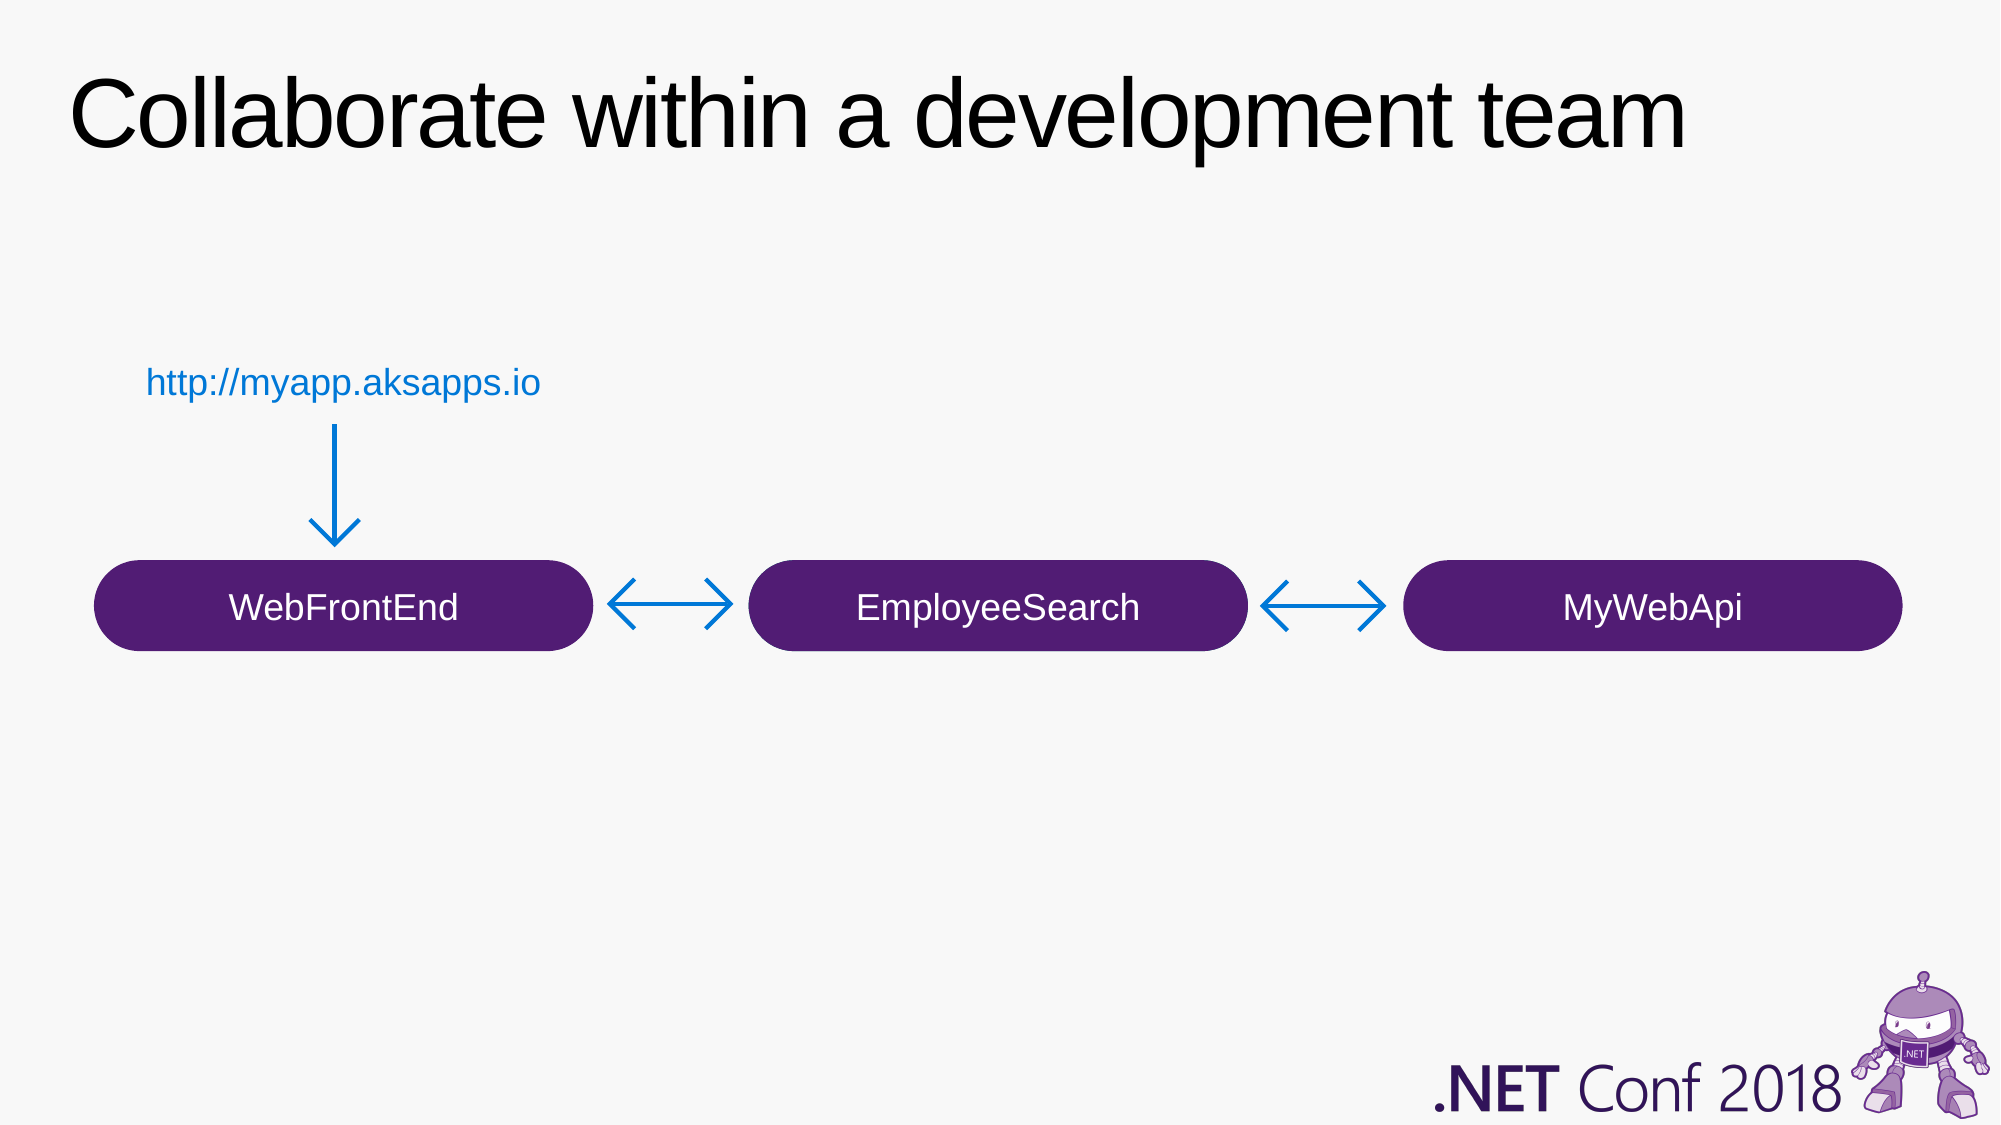

# Collaborate within a development team
http://myapp.aksapps.io

WebFrontEnd
MyWebApi
(Susie’s version)
EmployeeSearch
MyWebApi